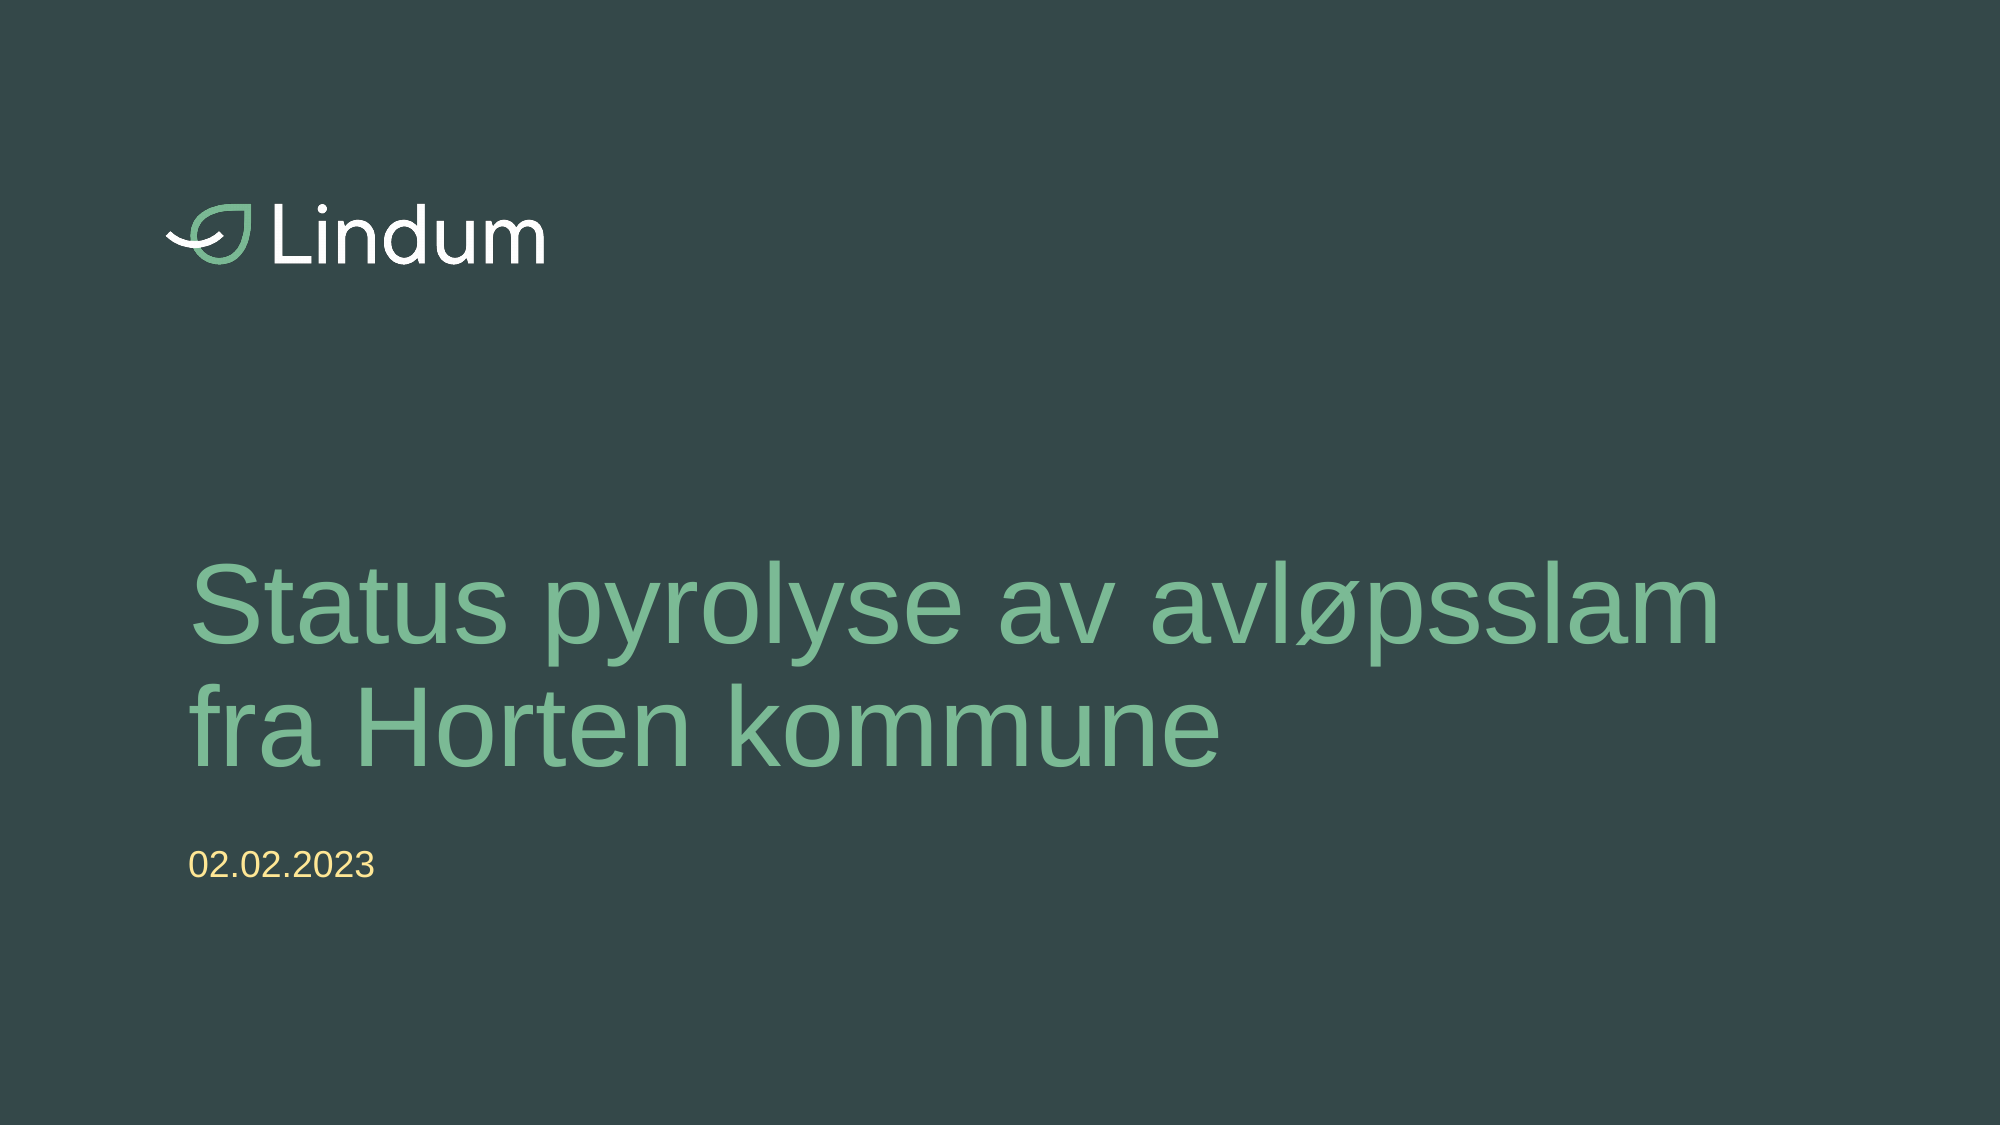

# Status pyrolyse av avløpsslam fra Horten kommune
02.02.2023